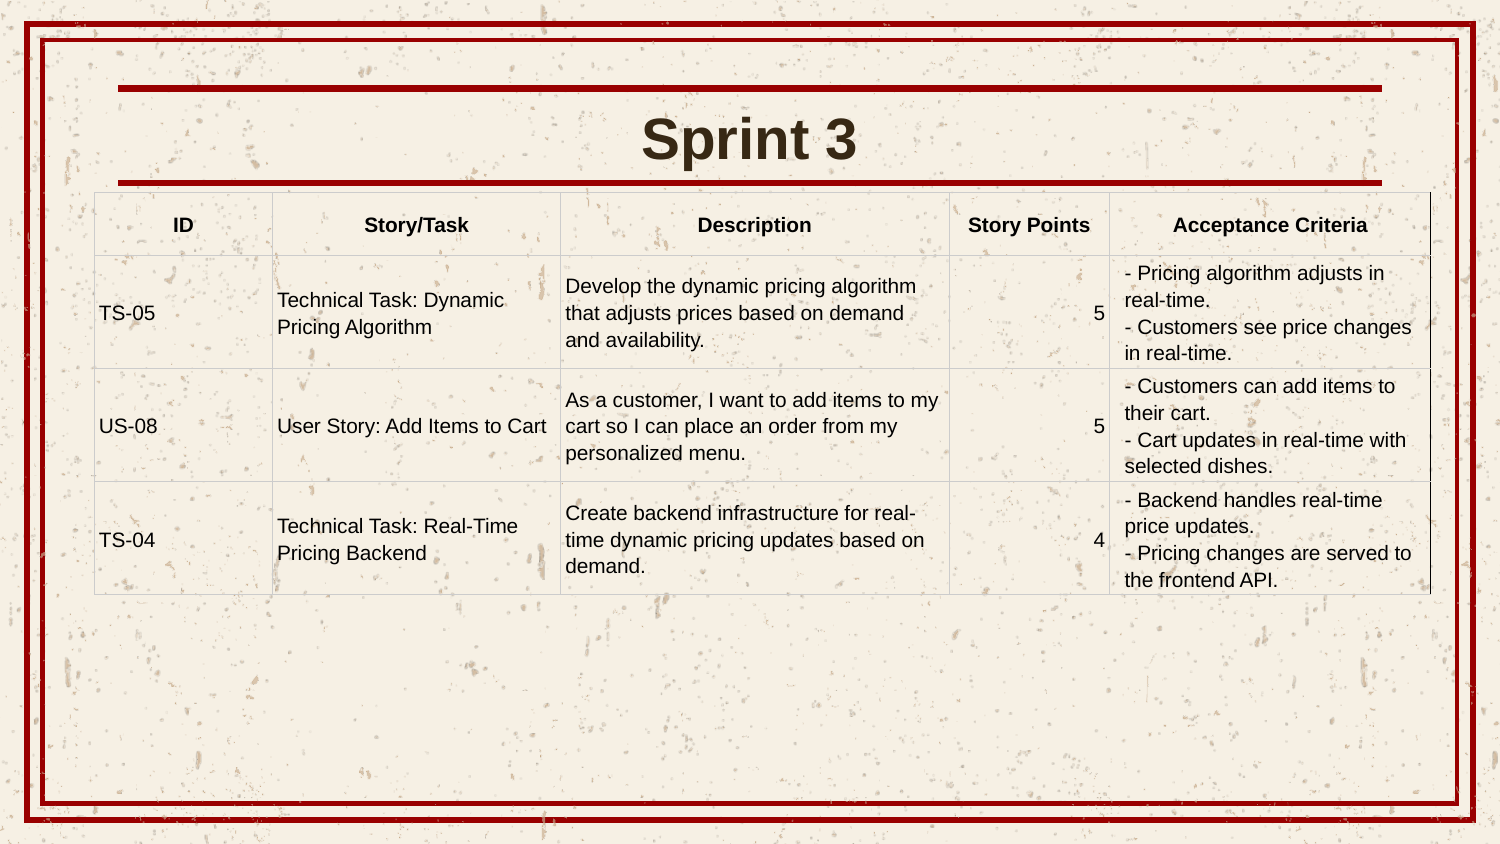

# Sprint 3
| ID | Story/Task | Description | Story Points | Acceptance Criteria |
| --- | --- | --- | --- | --- |
| TS-05 | Technical Task: Dynamic Pricing Algorithm | Develop the dynamic pricing algorithm that adjusts prices based on demand and availability. | 5 | - Pricing algorithm adjusts in real-time. - Customers see price changes in real-time. |
| US-08 | User Story: Add Items to Cart | As a customer, I want to add items to my cart so I can place an order from my personalized menu. | 5 | - Customers can add items to their cart. - Cart updates in real-time with selected dishes. |
| TS-04 | Technical Task: Real-Time Pricing Backend | Create backend infrastructure for real-time dynamic pricing updates based on demand. | 4 | - Backend handles real-time price updates. - Pricing changes are served to the frontend API. |